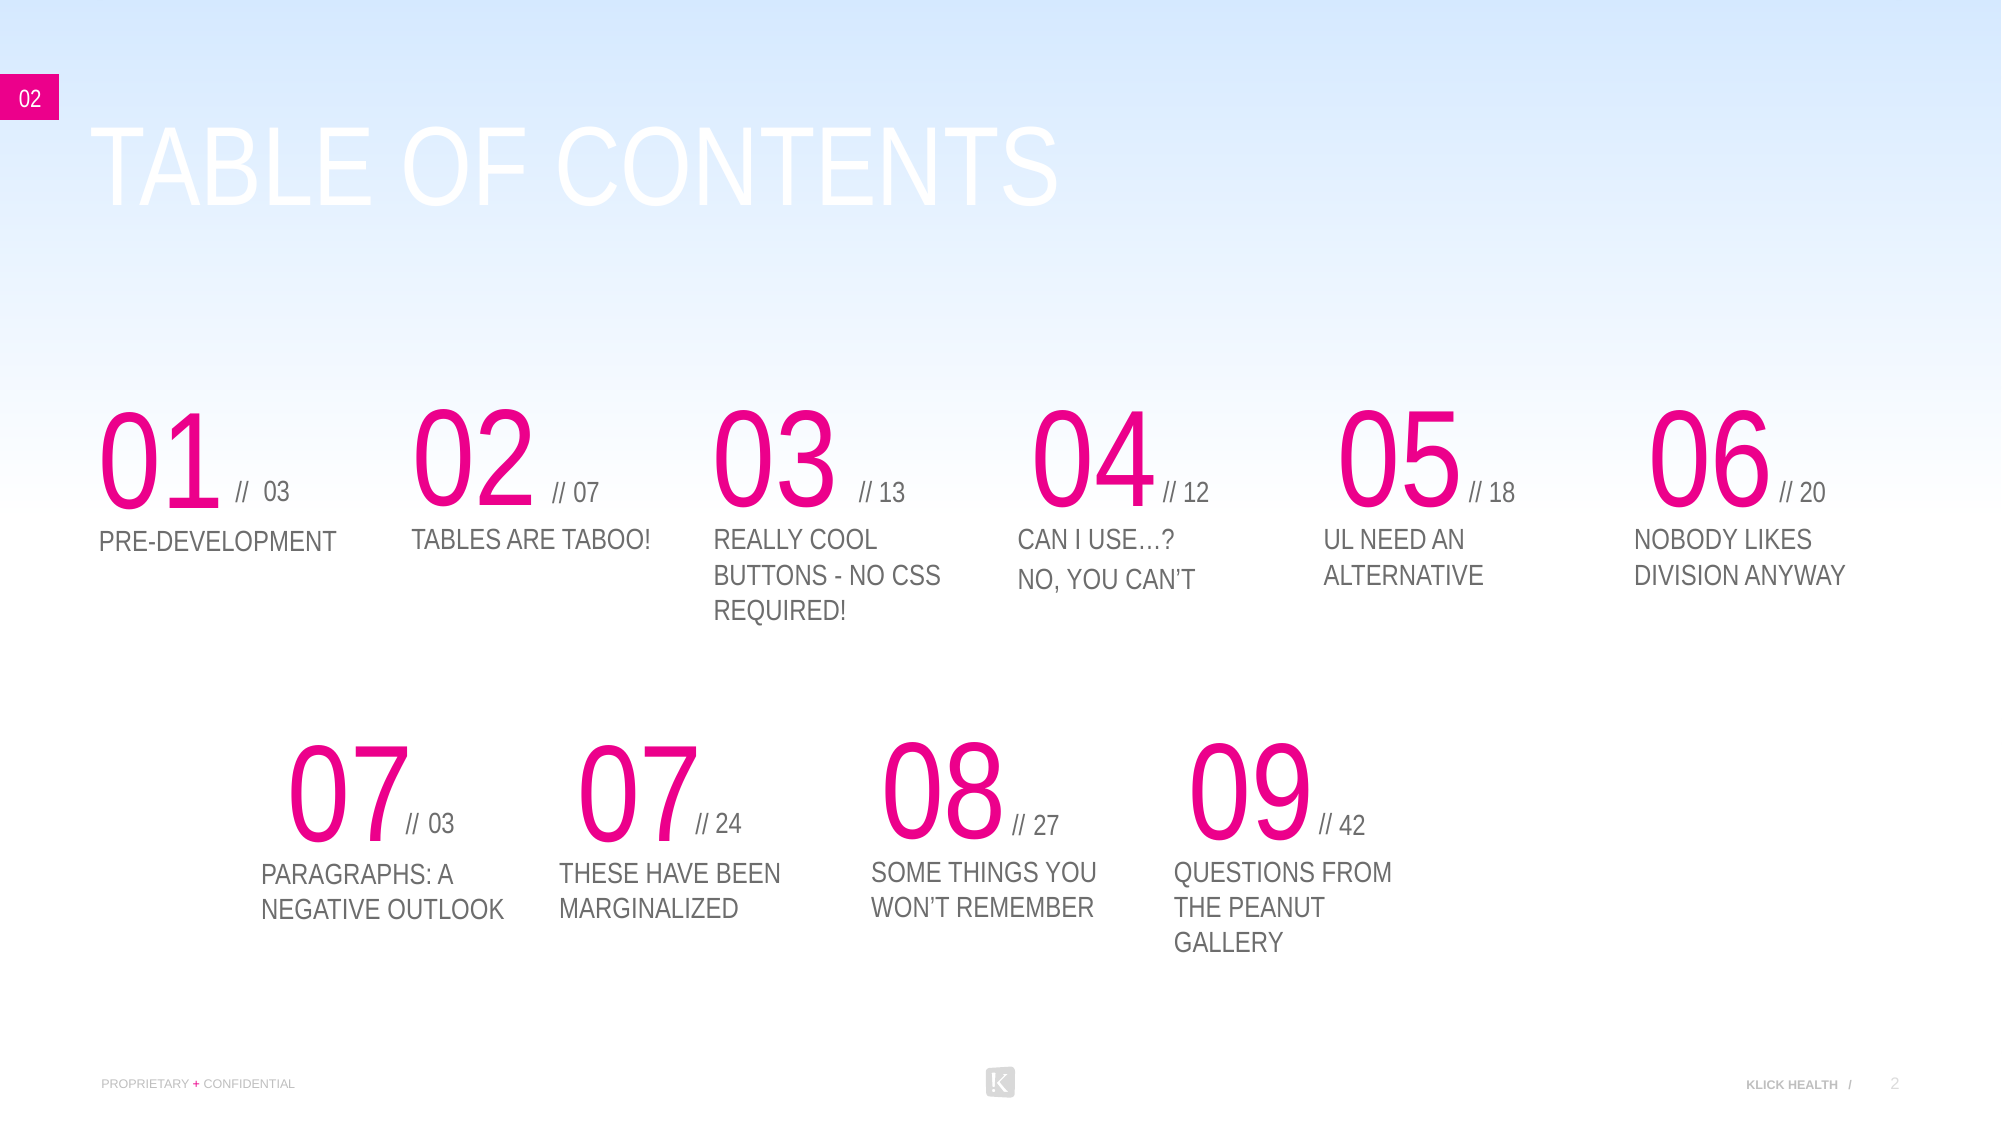

02
# Table of contents
02
03
04
05
06
01

03
//
//
//
//
//
07
13
12
18
20
//
Tables are taboo!
Can I use…?
No, you can’t
Ul need an alternative
Really cool buttons - No css required!
Nobody likes division anyway
Pre-Development
08
09
07
07

03
24
//
//
//
27
42
//
Some things you won’t remember
Questions from the peanut gallery
These have been marginalized
Paragraphs: A negative outlook
2